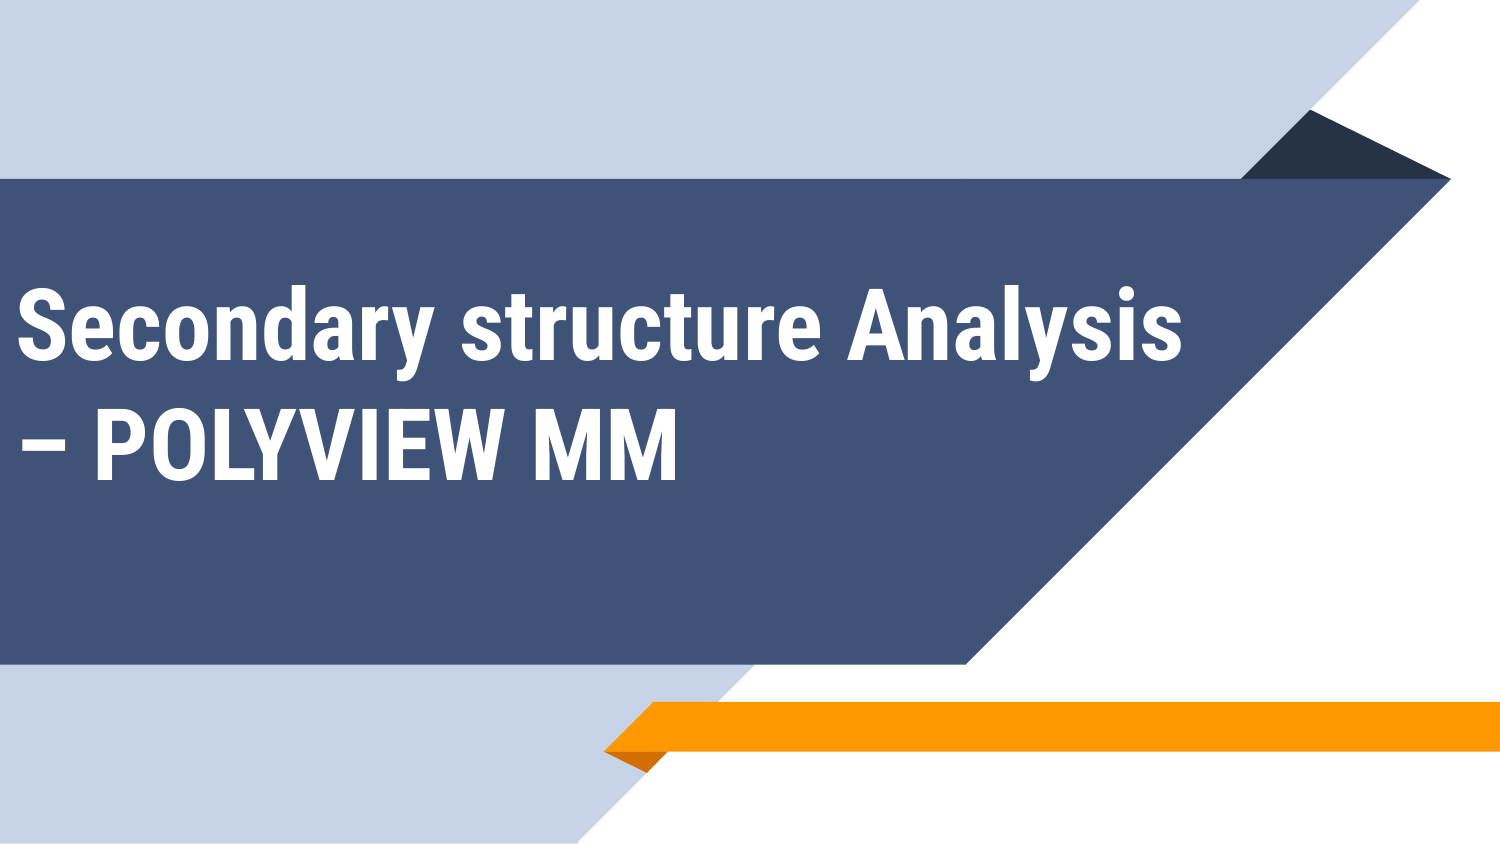

# Secondary structure Analysis – POLYVIEW MM